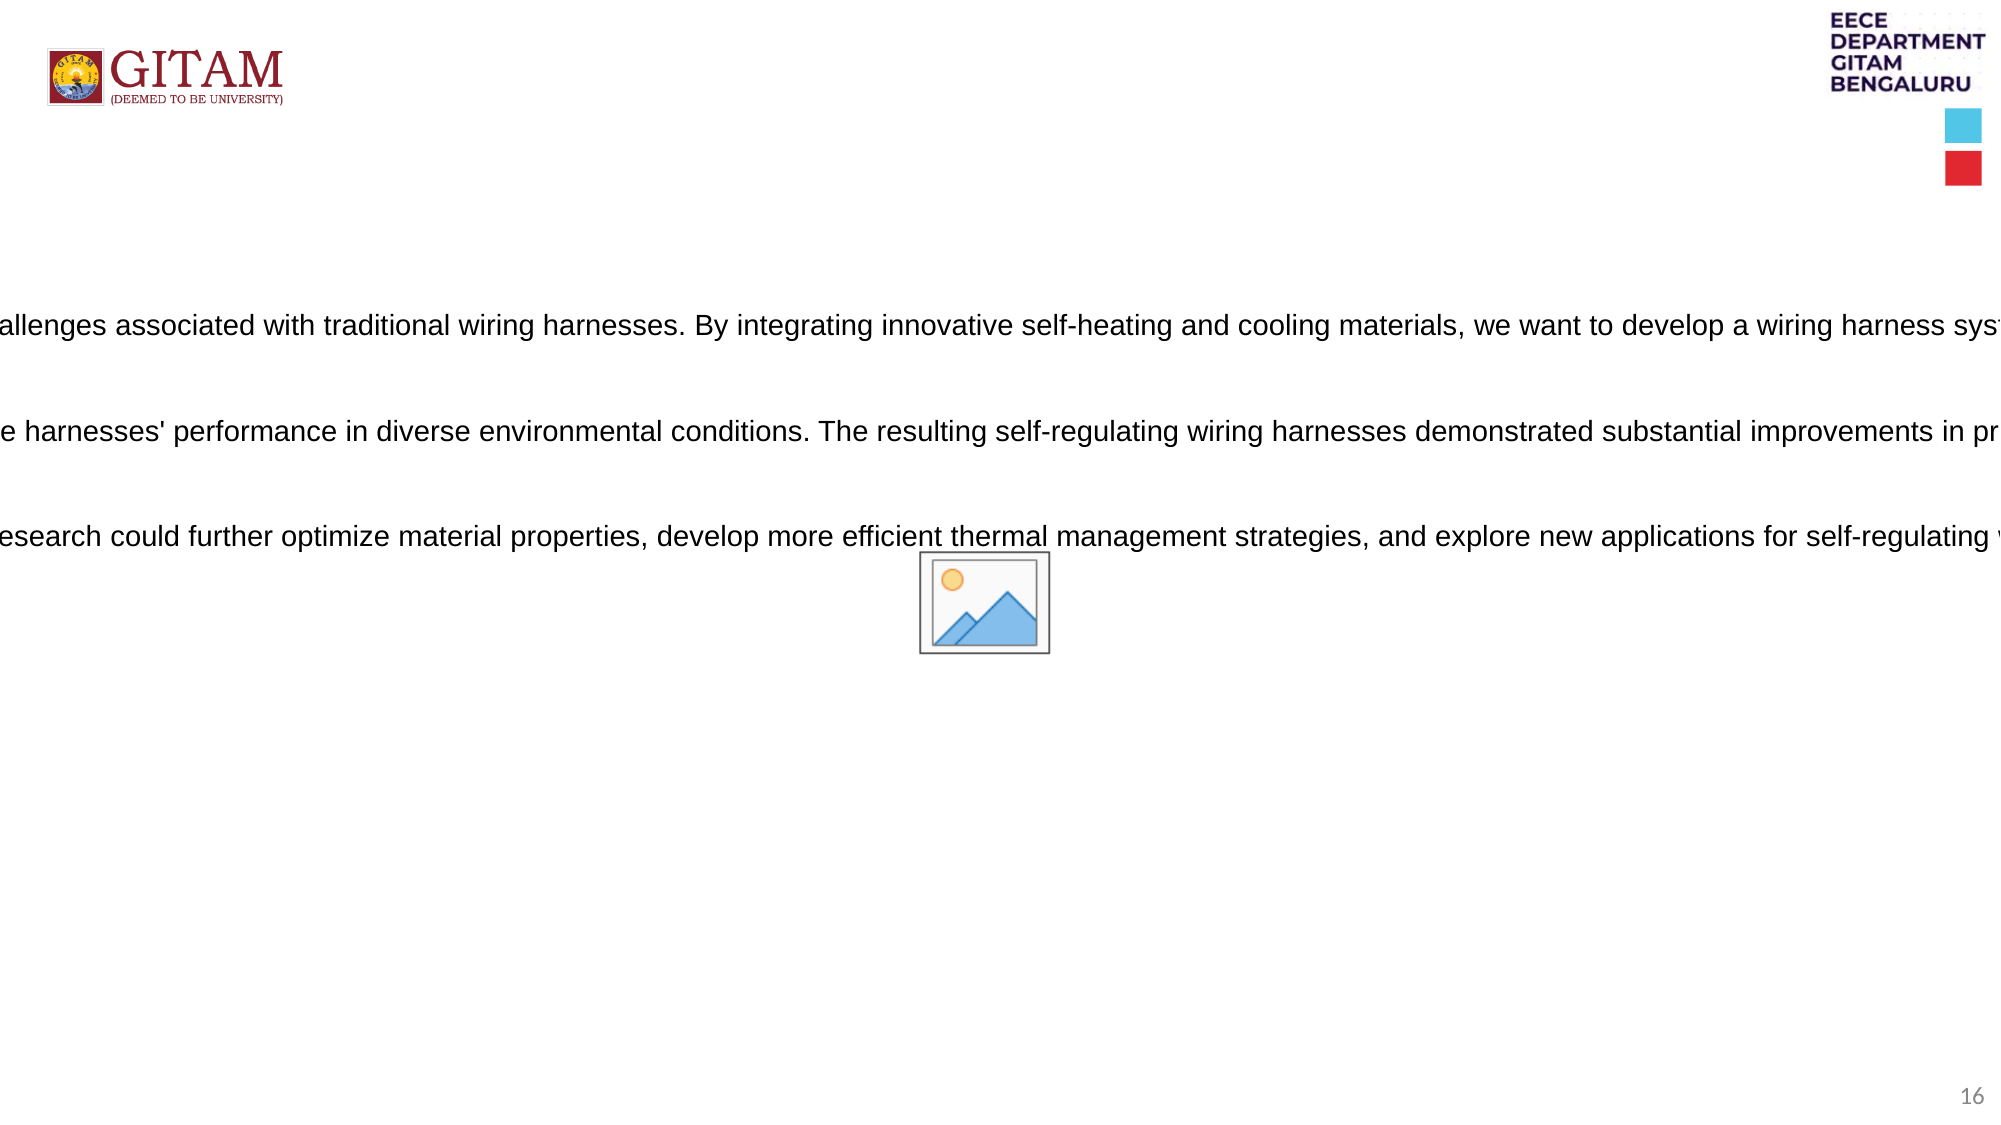

Conclusion:

	"The Design and Development of Self-Heating and Cooling Materials in Wiring Harness project addressed some challenges associated with traditional wiring harnesses. By integrating innovative self-heating and cooling materials, we want to develop a wiring harness system that regulates temperature and significantly enhances electrical systems' overall safety and reliability.

Our approach involved careful material selection, advanced thermal management techniques, and rigorous testing to ensure the harnesses' performance in diverse environmental conditions. The resulting self-regulating wiring harnesses demonstrated substantial improvements in preventing overheating, reducing the risk of electrical failures, and mitigating potential hazards such as short circuits and fires.

This technology has the potential to revolutionize various industries, including automotive, aerospace, and electronics. Future research could further optimize material properties, develop more efficient thermal management strategies, and explore new applications for self-regulating wiring harnesses."
16